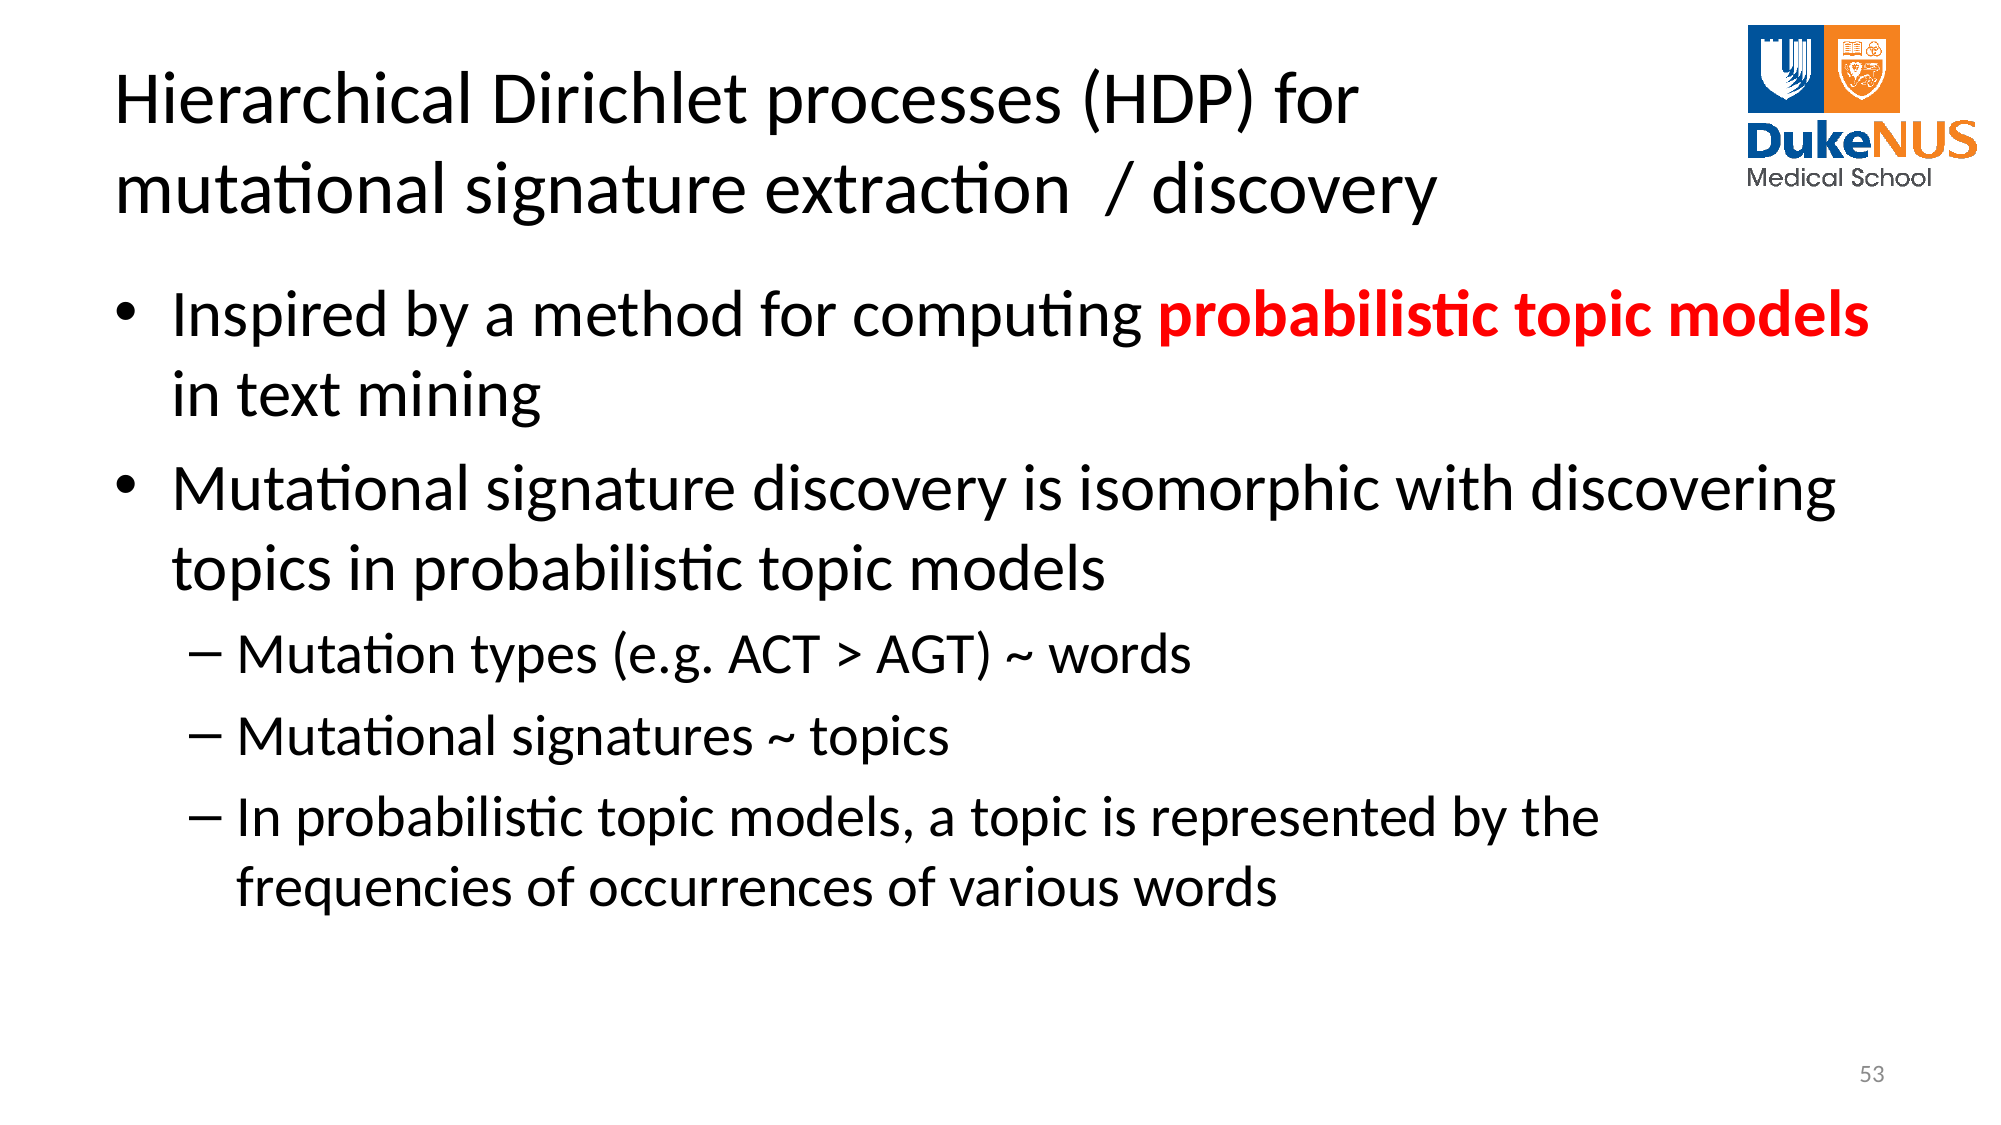

# Hierarchical Dirichlet processes (HDP) for mutational signature extraction  / discovery
Inspired by a method for computing probabilistic topic models in text mining
Mutational signature discovery is isomorphic with discovering topics in probabilistic topic models
Mutation types (e.g. ACT > AGT) ~ words
Mutational signatures ~ topics
In probabilistic topic models, a topic is represented by the frequencies of occurrences of various words
53